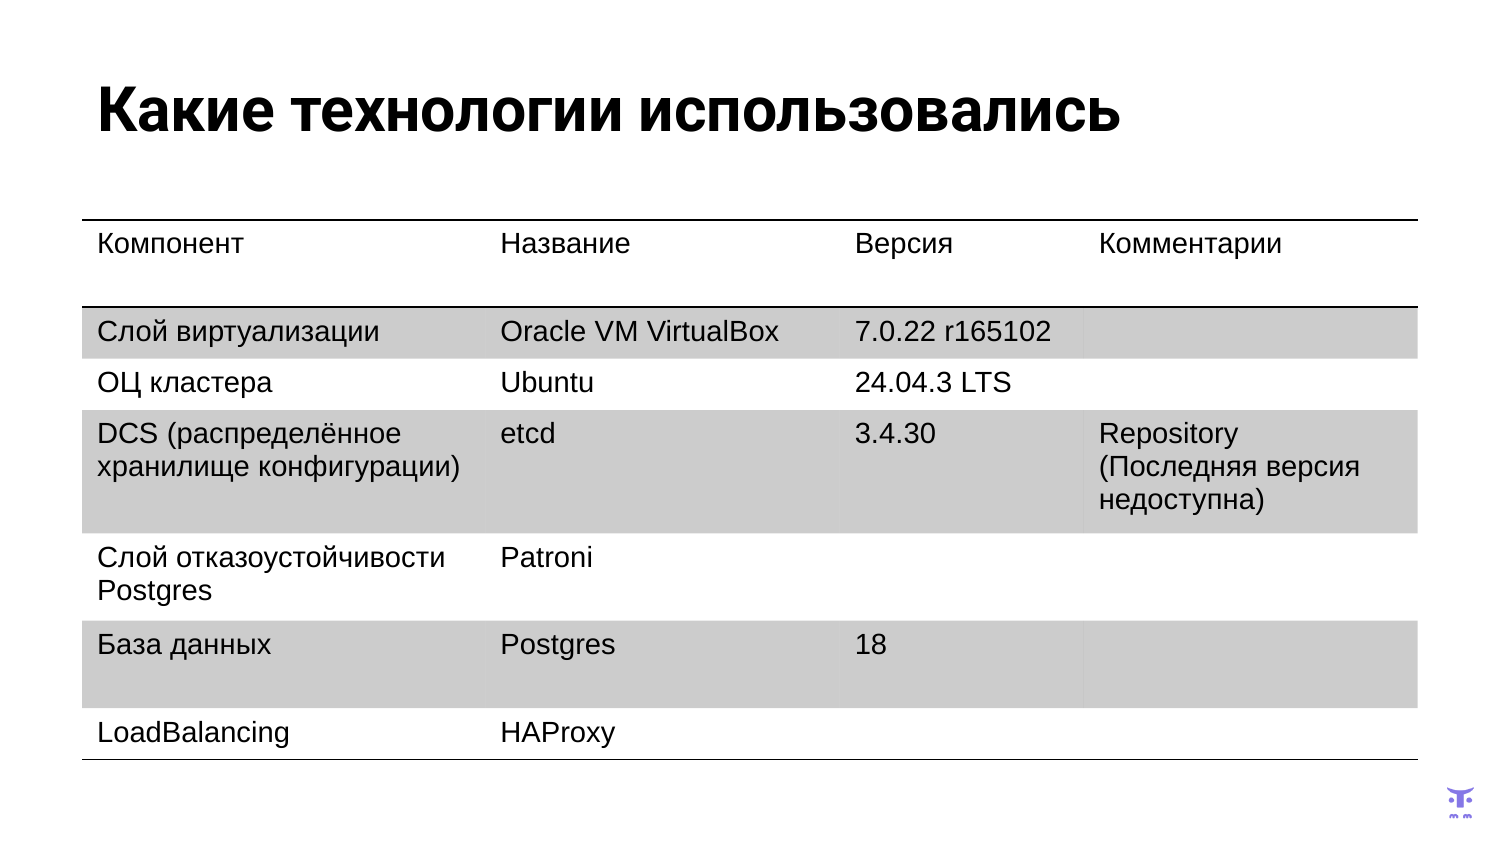

# Какие технологии использовались

| Компонент | Название | Версия | Комментарии |
| --- | --- | --- | --- |
| Слой виртуализации | Oracle VM VirtualBox | 7.0.22 r165102 |  |
| ОЦ кластера | Ubuntu | 24.04.3 LTS |  |
| DCS (распределённое хранилище конфигурации) | etcd | 3.4.30 | Repository (Последняя версия недоступна) |
| Слой отказоустойчивости Postgres | Patroni |  |  |
| База данных | Postgres | 18 |  |
| LoadBalancing | HAProxy |  |  |